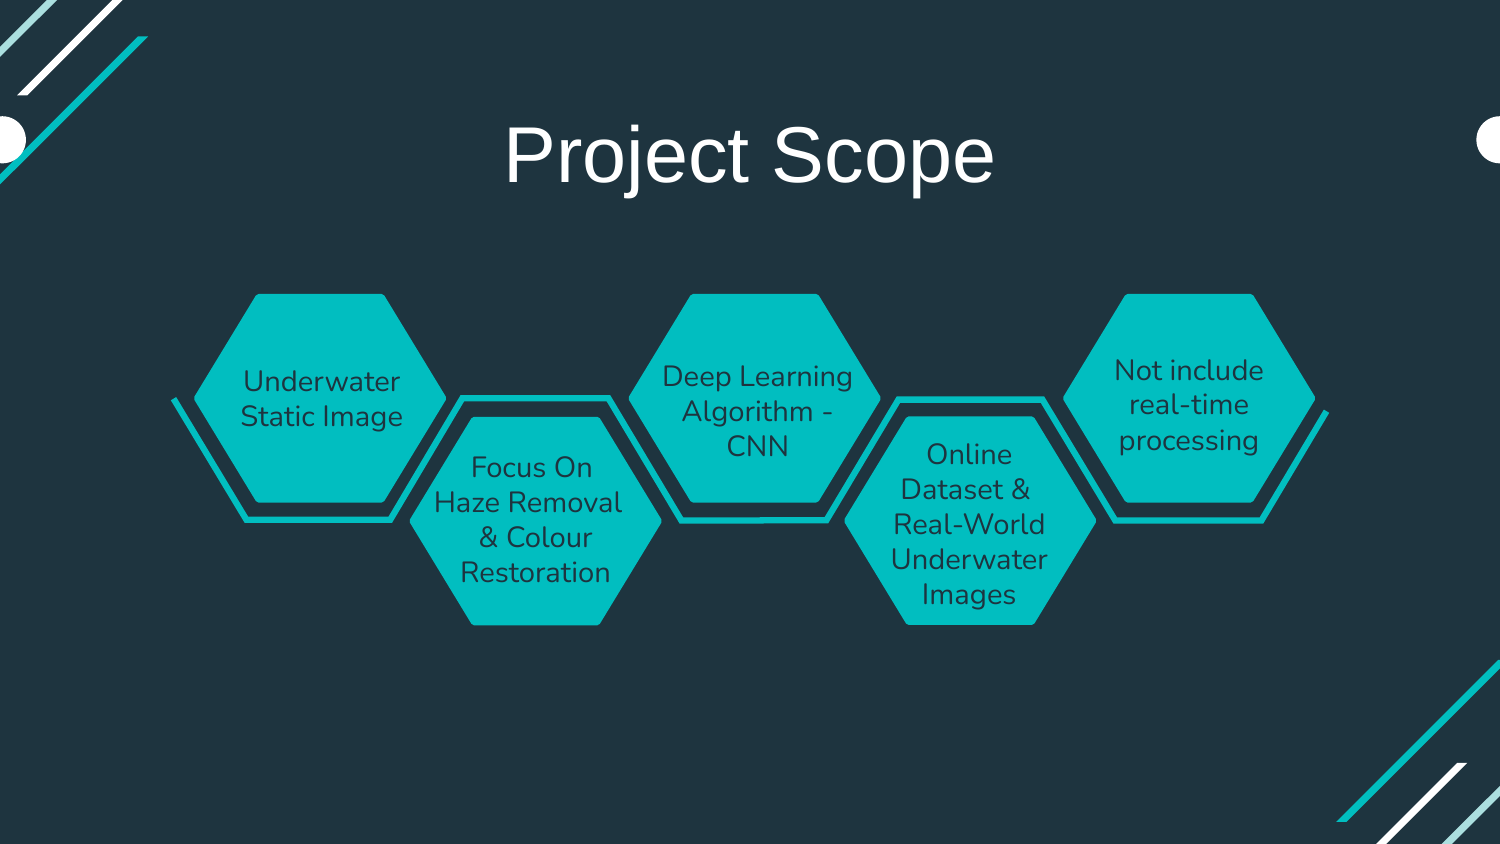

# Project Scope

Underwater Static Image

Deep Learning Algorithm - CNN

Not include real-time processing

Online Dataset &
Real-World Underwater Images

Focus On
Haze Removal
& Colour Restoration